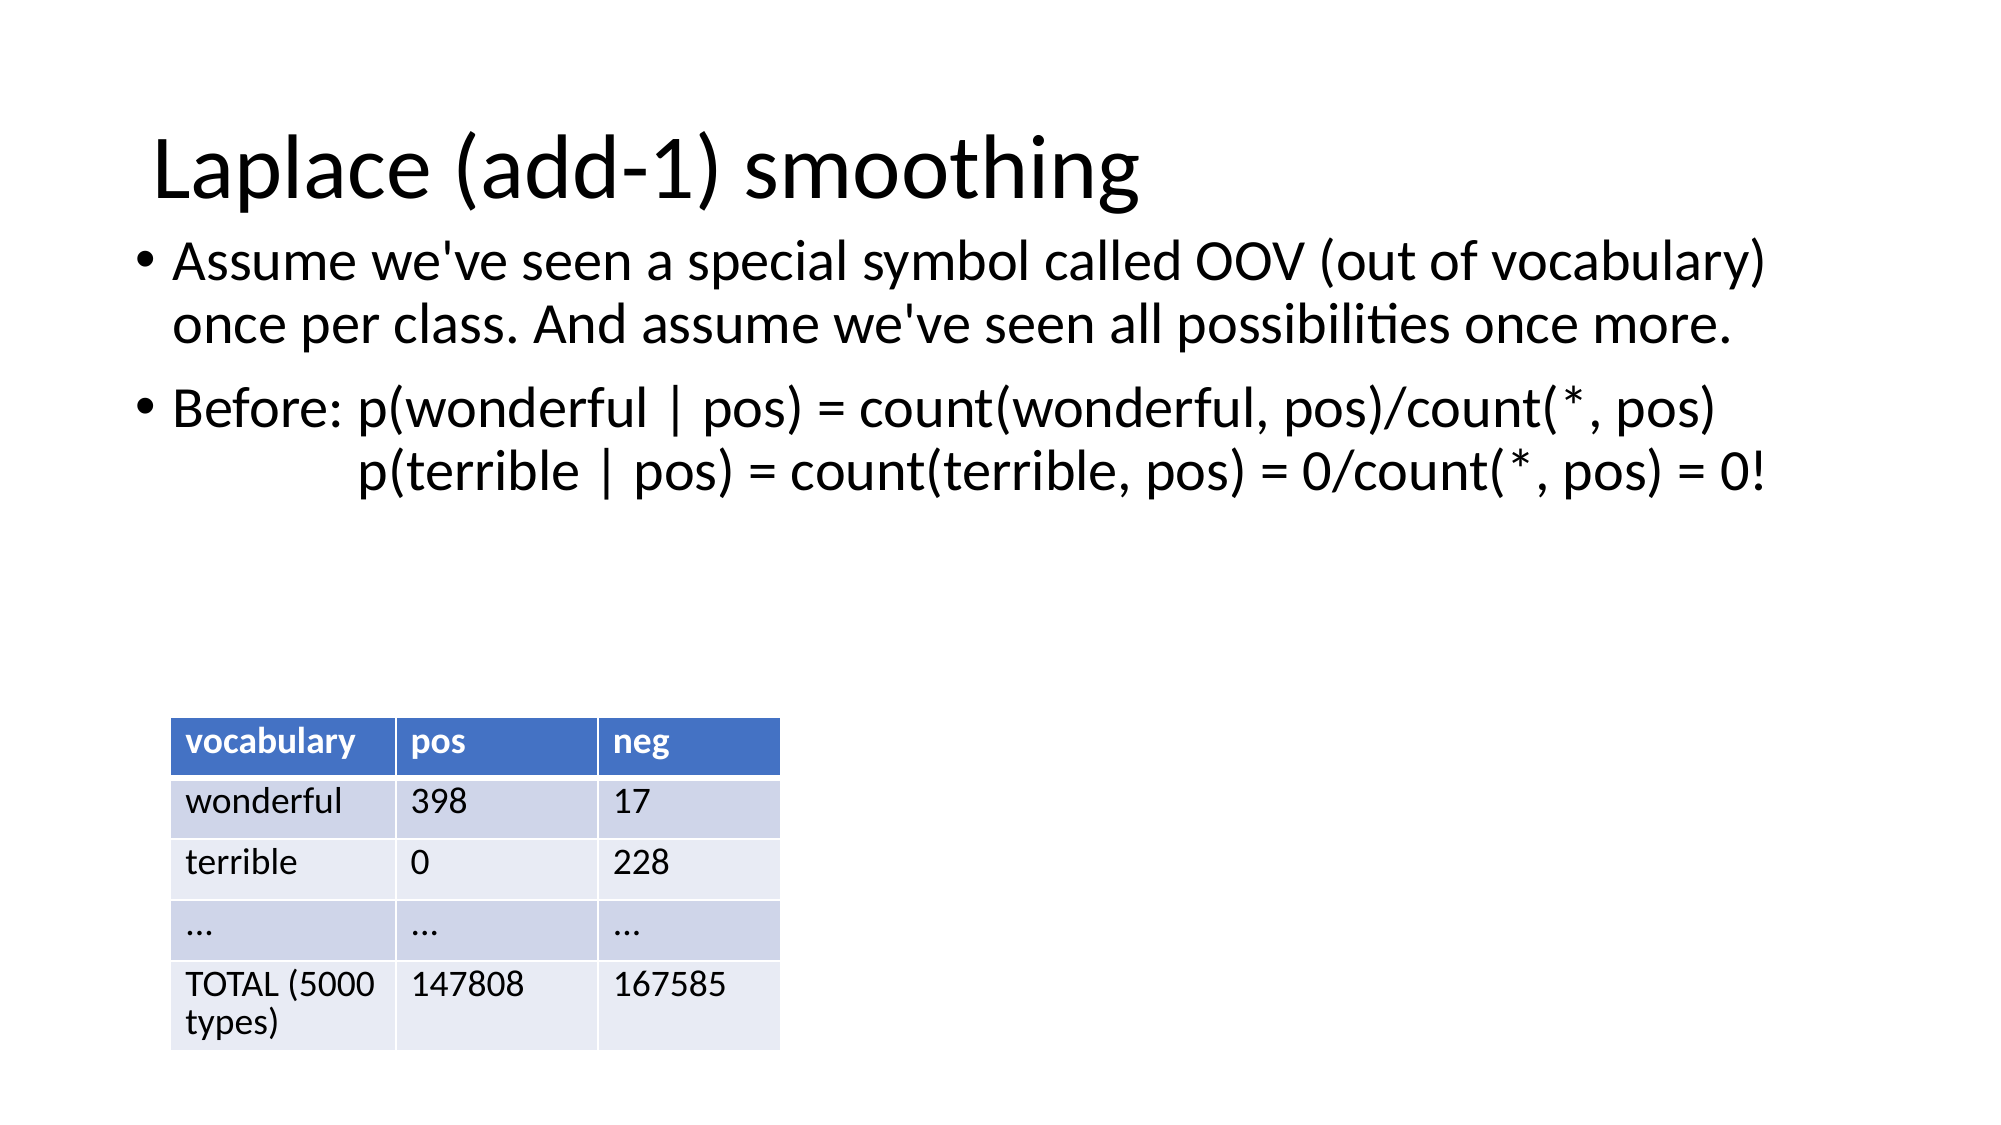

# Laplace (add-1) smoothing
Assume we've seen a special symbol called OOV (out of vocabulary) once per class. And assume we've seen all possibilities once more.
Before: p(wonderful | pos) = count(wonderful, pos)/count(*, pos)
              p(terrible | pos) = count(terrible, pos) = 0/count(*, pos) = 0!
| vocabulary | pos | neg |
| --- | --- | --- |
| wonderful | 398 | 17 |
| terrible | 0 | 228 |
| ... | ... | ... |
| TOTAL (5000 types) | 147808 | 167585 |